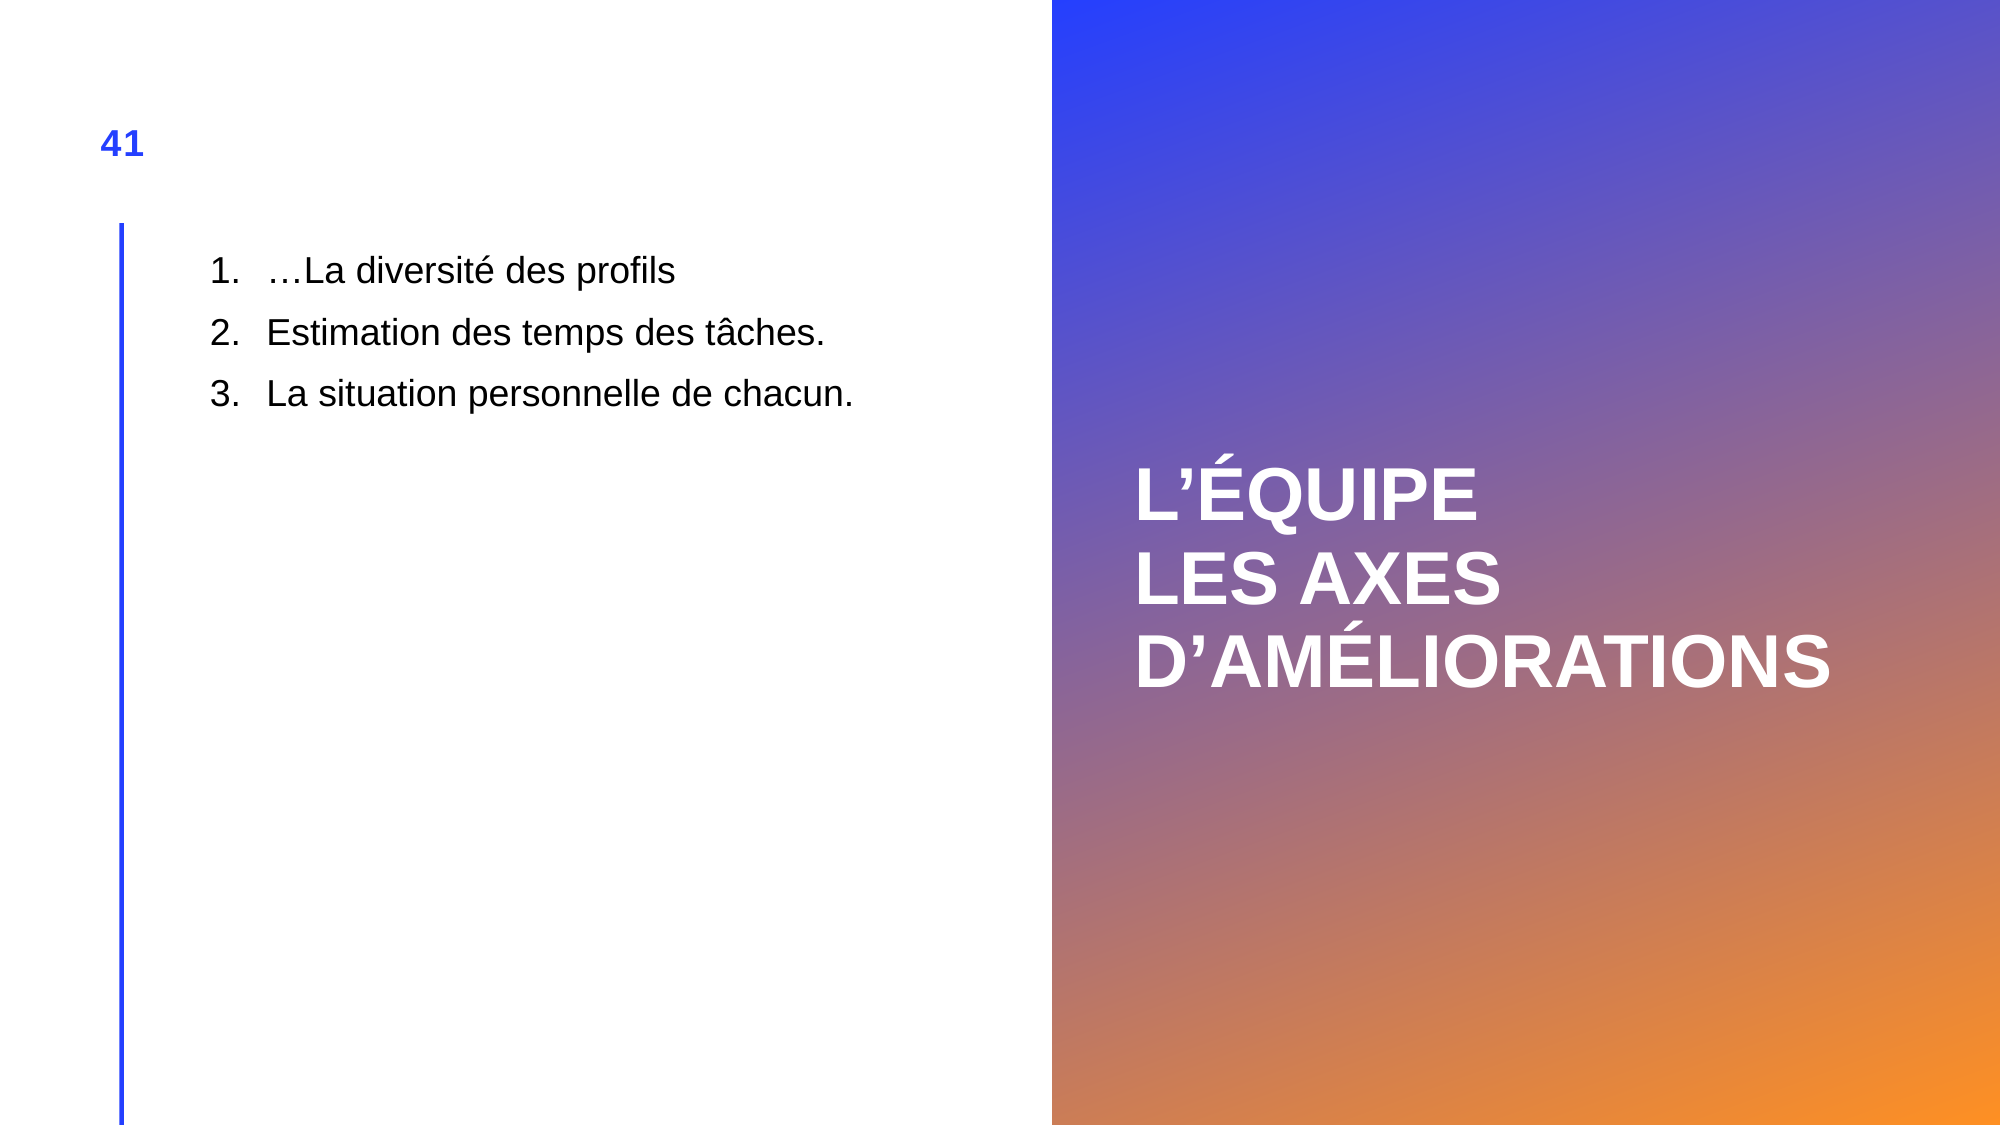

# L’équipe LeS axes d’améliorations
41
…La diversité des profils
Estimation des temps des tâches.
La situation personnelle de chacun.